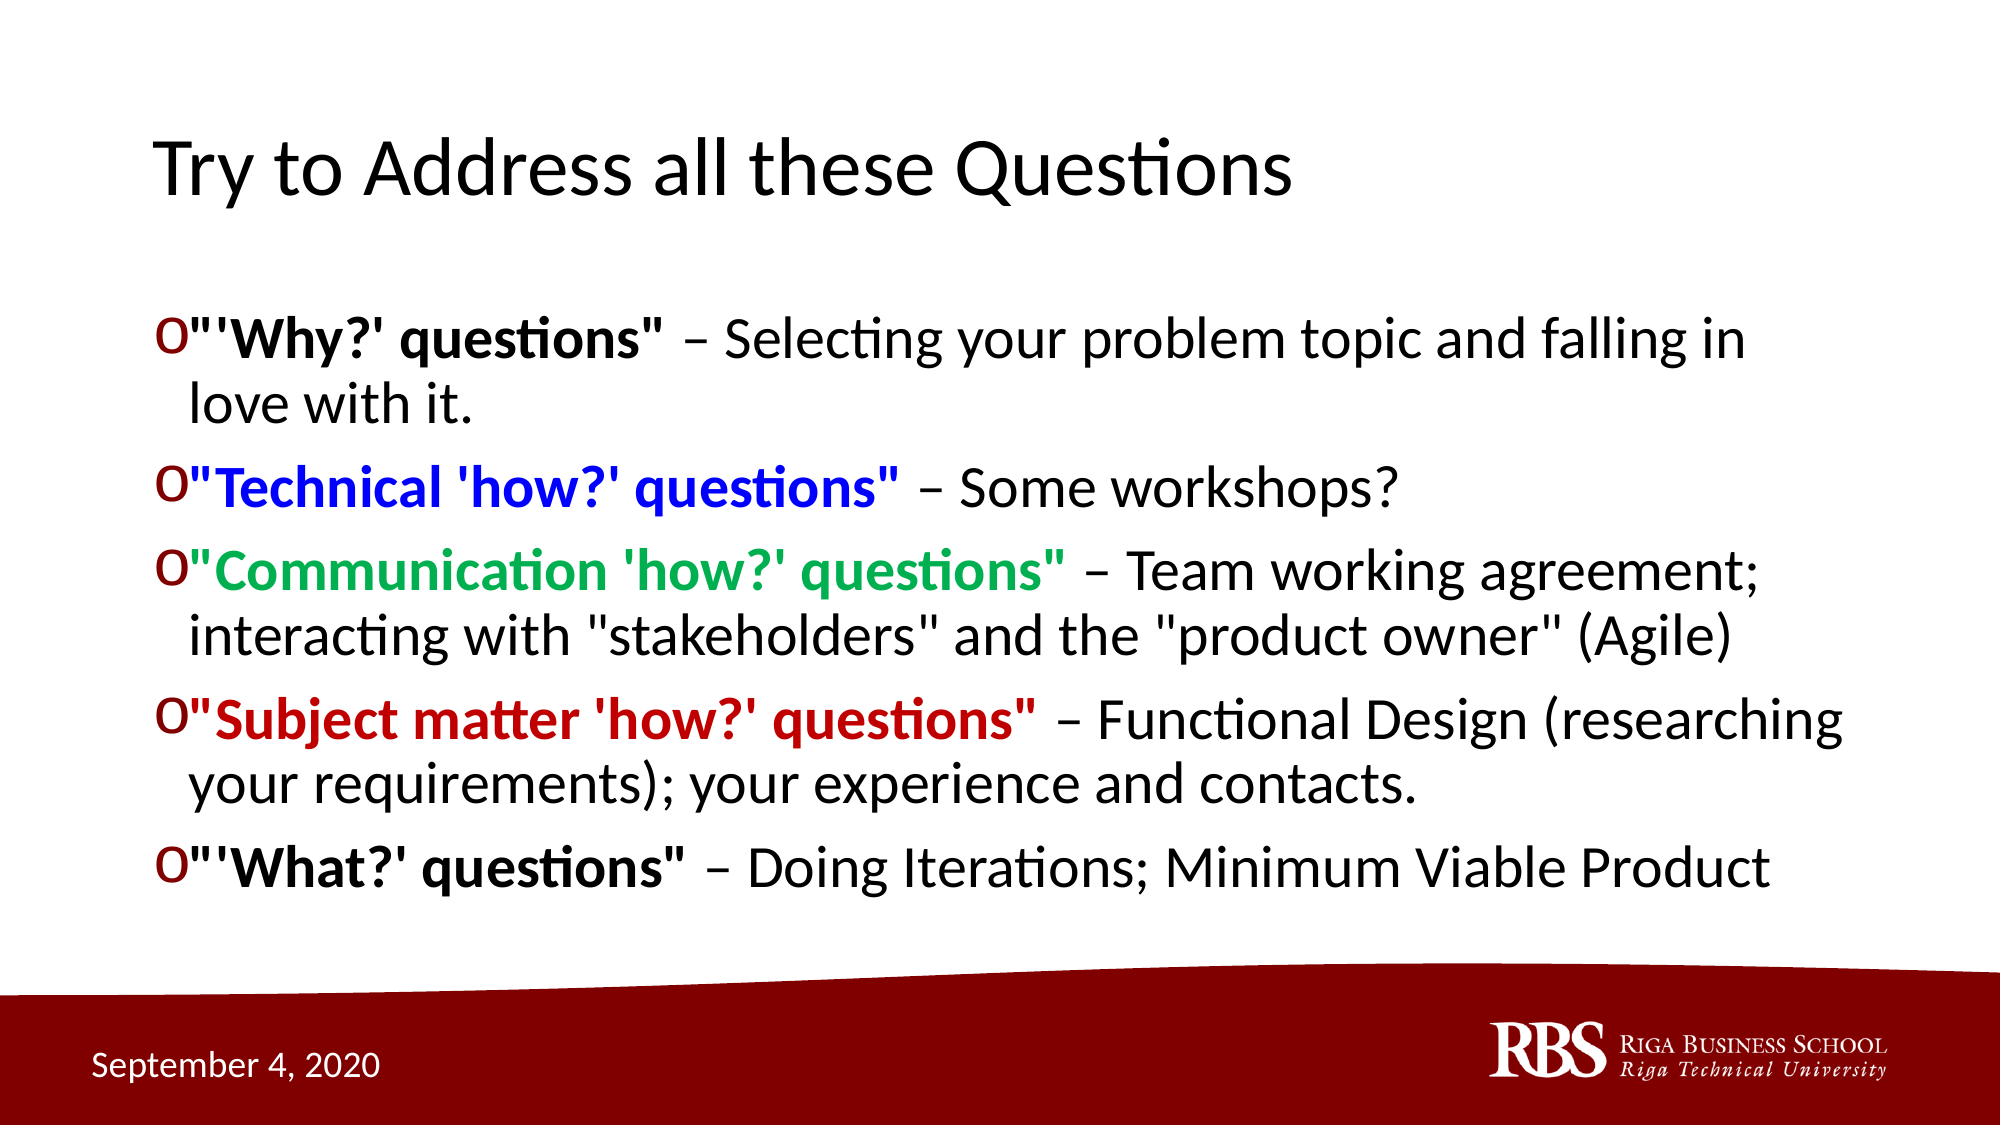

# Try to Address all these Questions
"'Why?' questions" – Selecting your problem topic and falling in love with it.
"Technical 'how?' questions" – Some workshops?
"Communication 'how?' questions" – Team working agreement; interacting with "stakeholders" and the "product owner" (Agile)
"Subject matter 'how?' questions" – Functional Design (researching your requirements); your experience and contacts.
"'What?' questions" – Doing Iterations; Minimum Viable Product

September 4, 2020